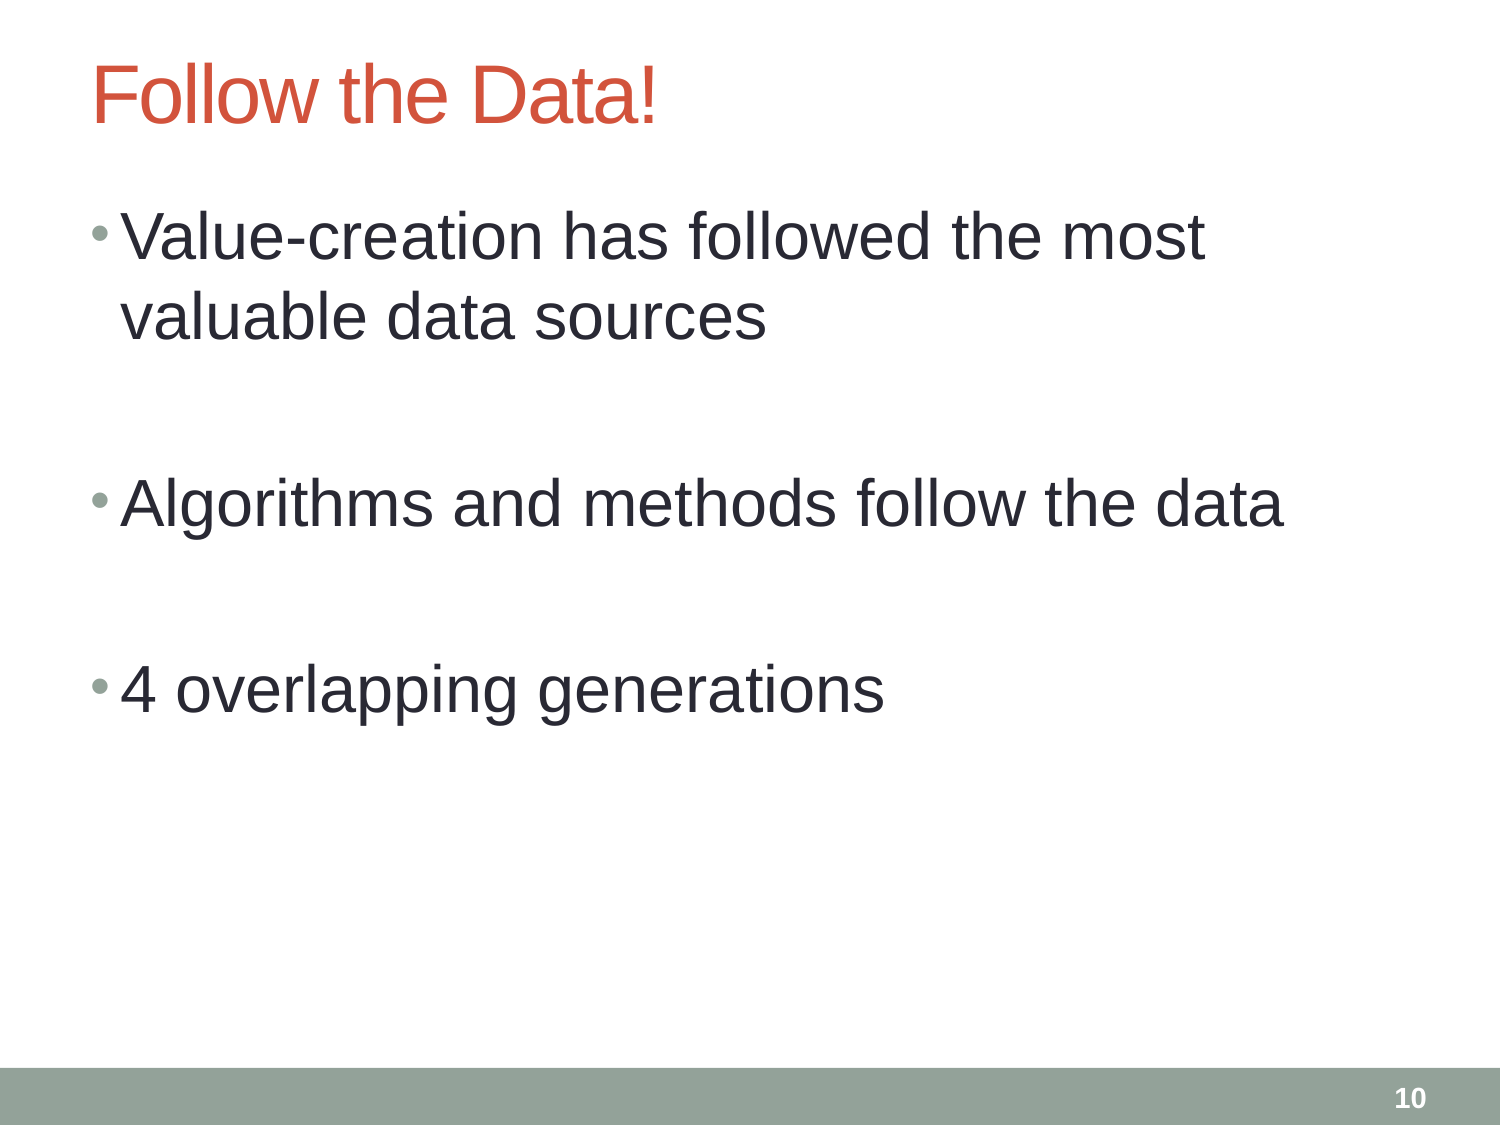

# Follow the Data!
Value-creation has followed the most valuable data sources

Algorithms and methods follow the data

4 overlapping generations
10